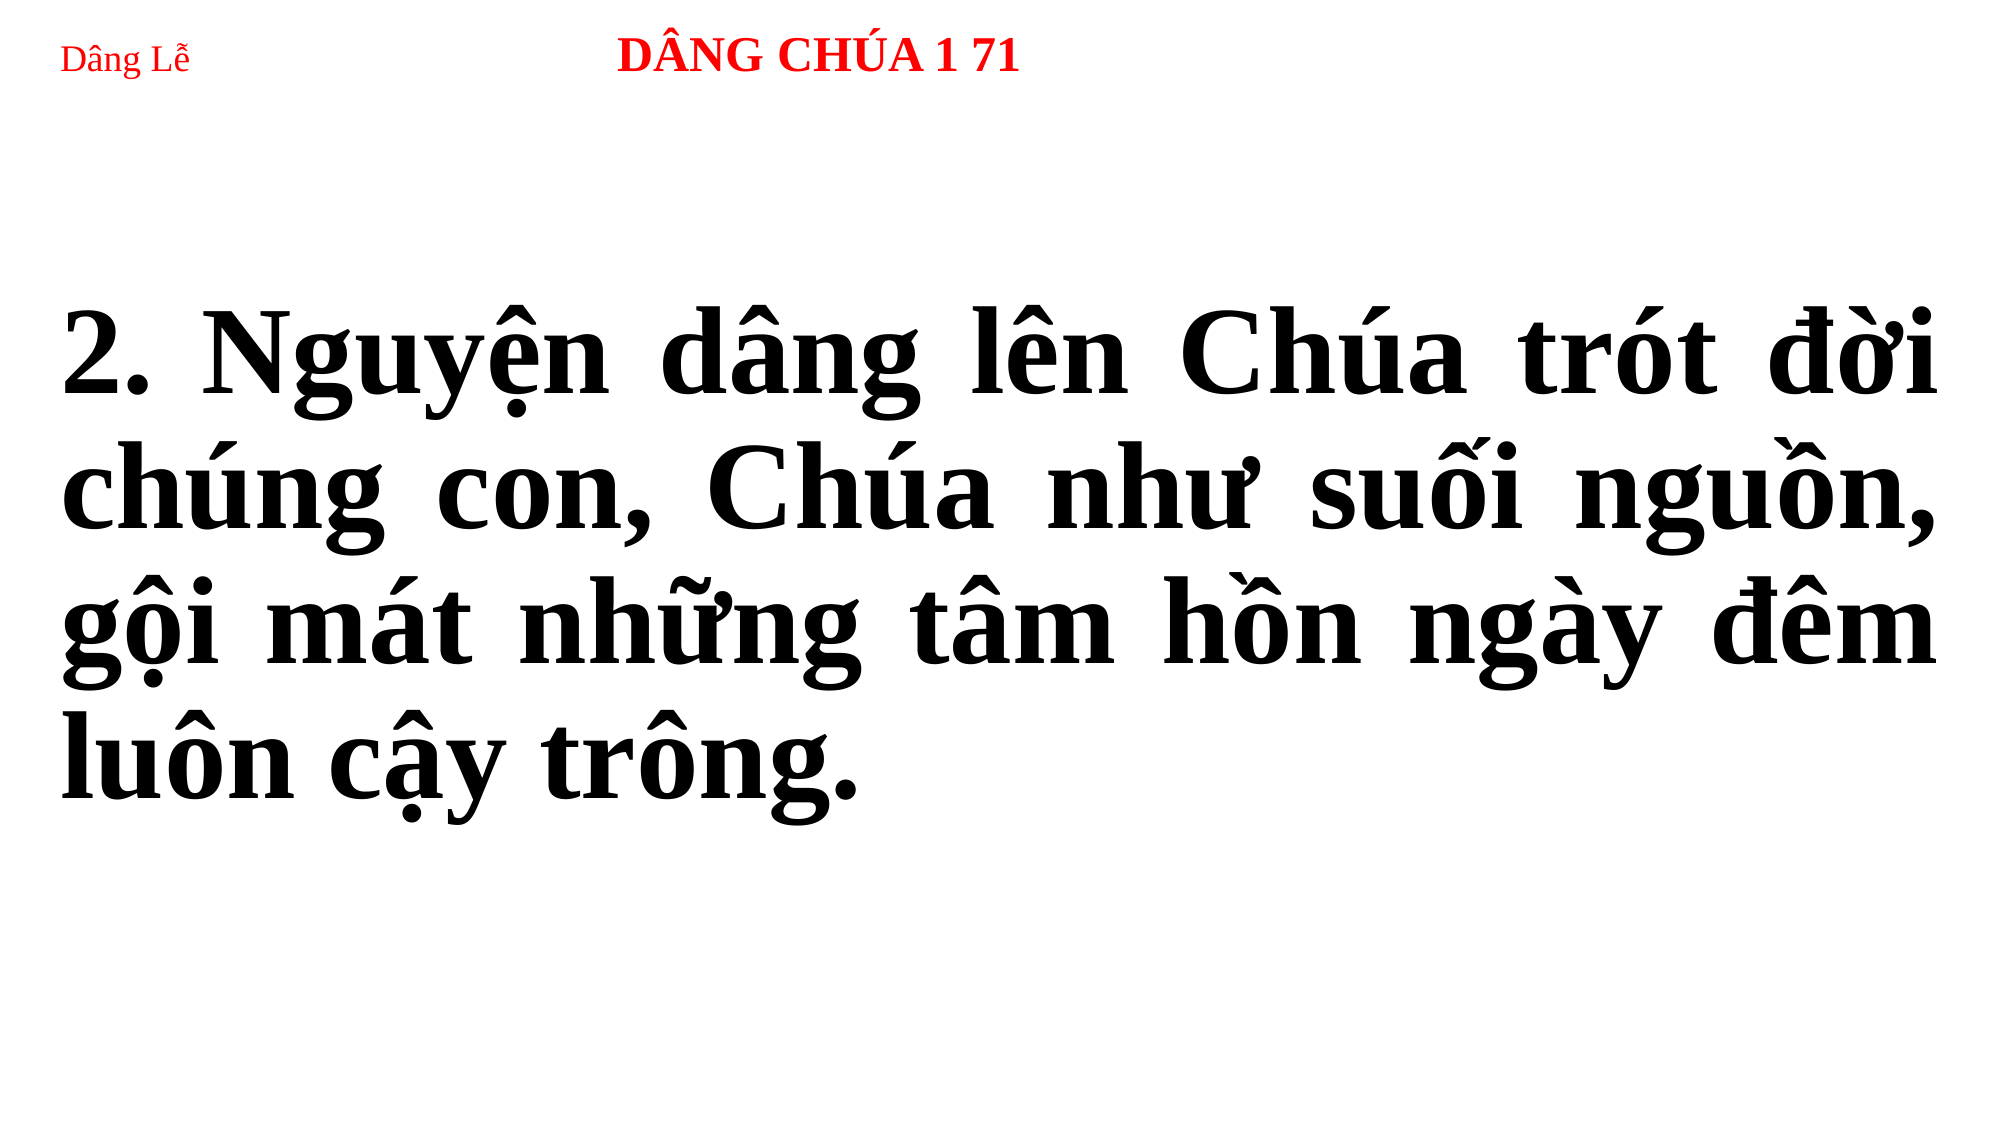

# Dâng Lễ                                             DÂNG CHÚA 1 71
2. Nguyện dâng lên Chúa trót đời chúng con, Chúa như suối nguồn, gội mát những tâm hồn ngày đêm luôn cậy trông.